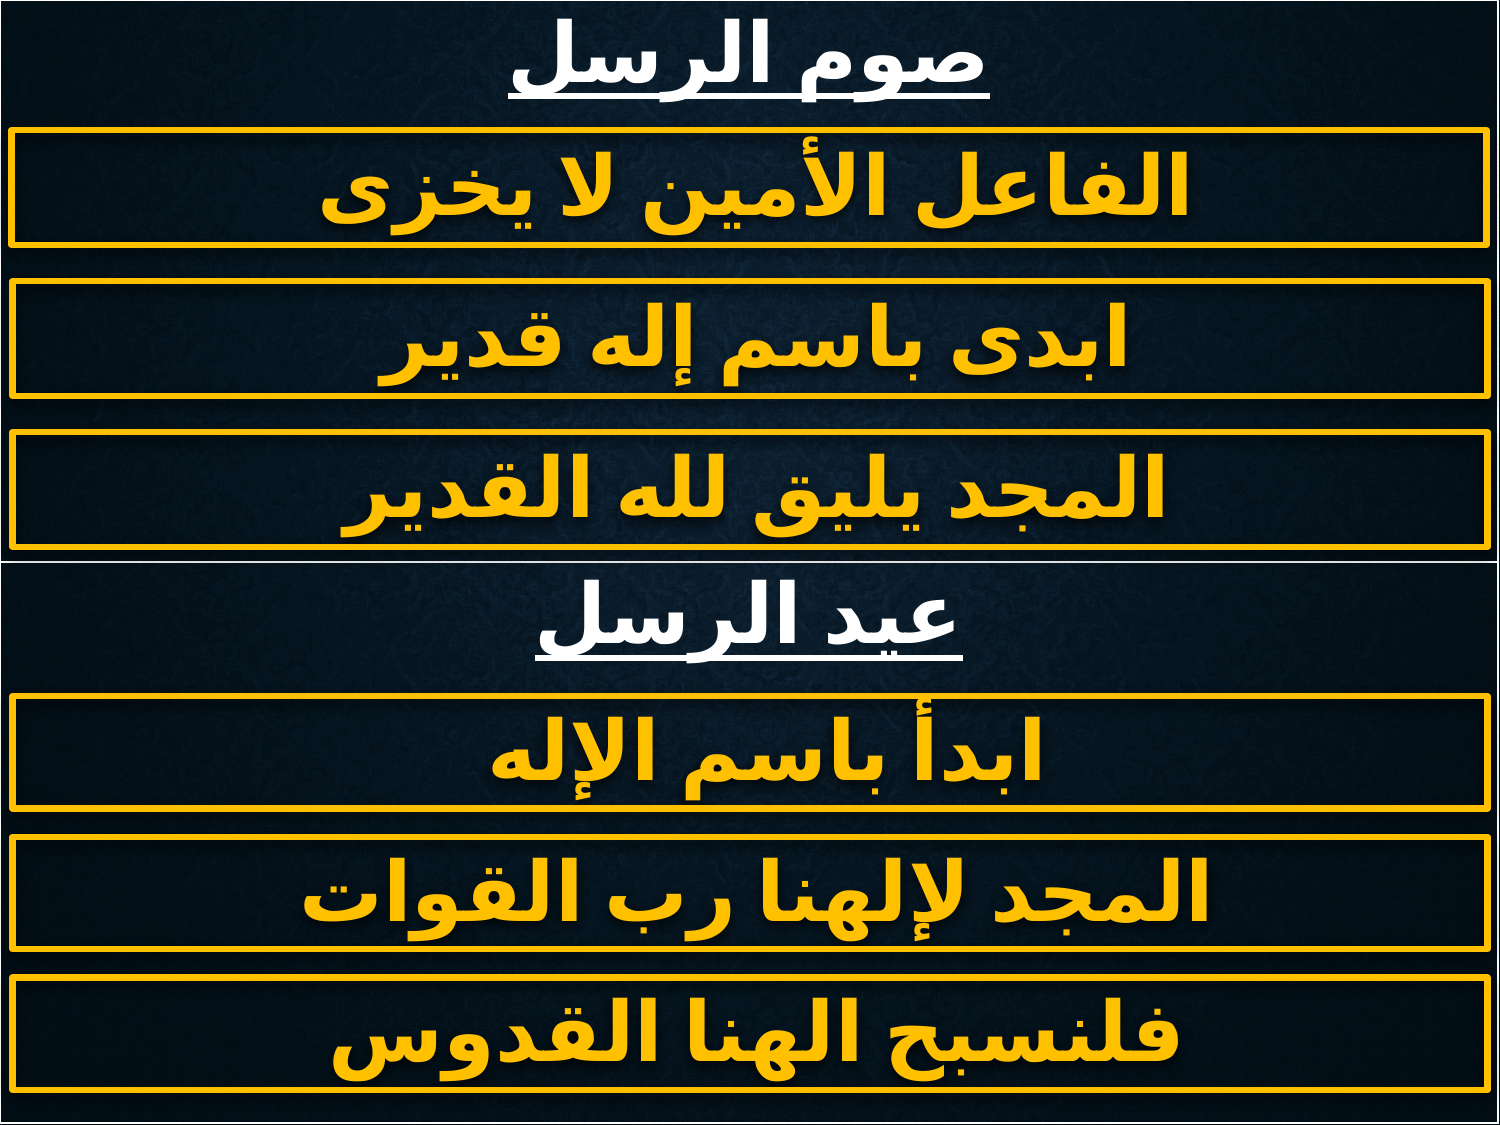

| صوم الرسل |
| --- |
| عيد الرسل |
# الفصل السادس
الفاعل الأمين لا يخزى
ابدى باسم إله قدير
المجد يليق لله القدير
ابدأ باسم الإله
المجد لإلهنا رب القوات
فلنسبح الهنا القدوس